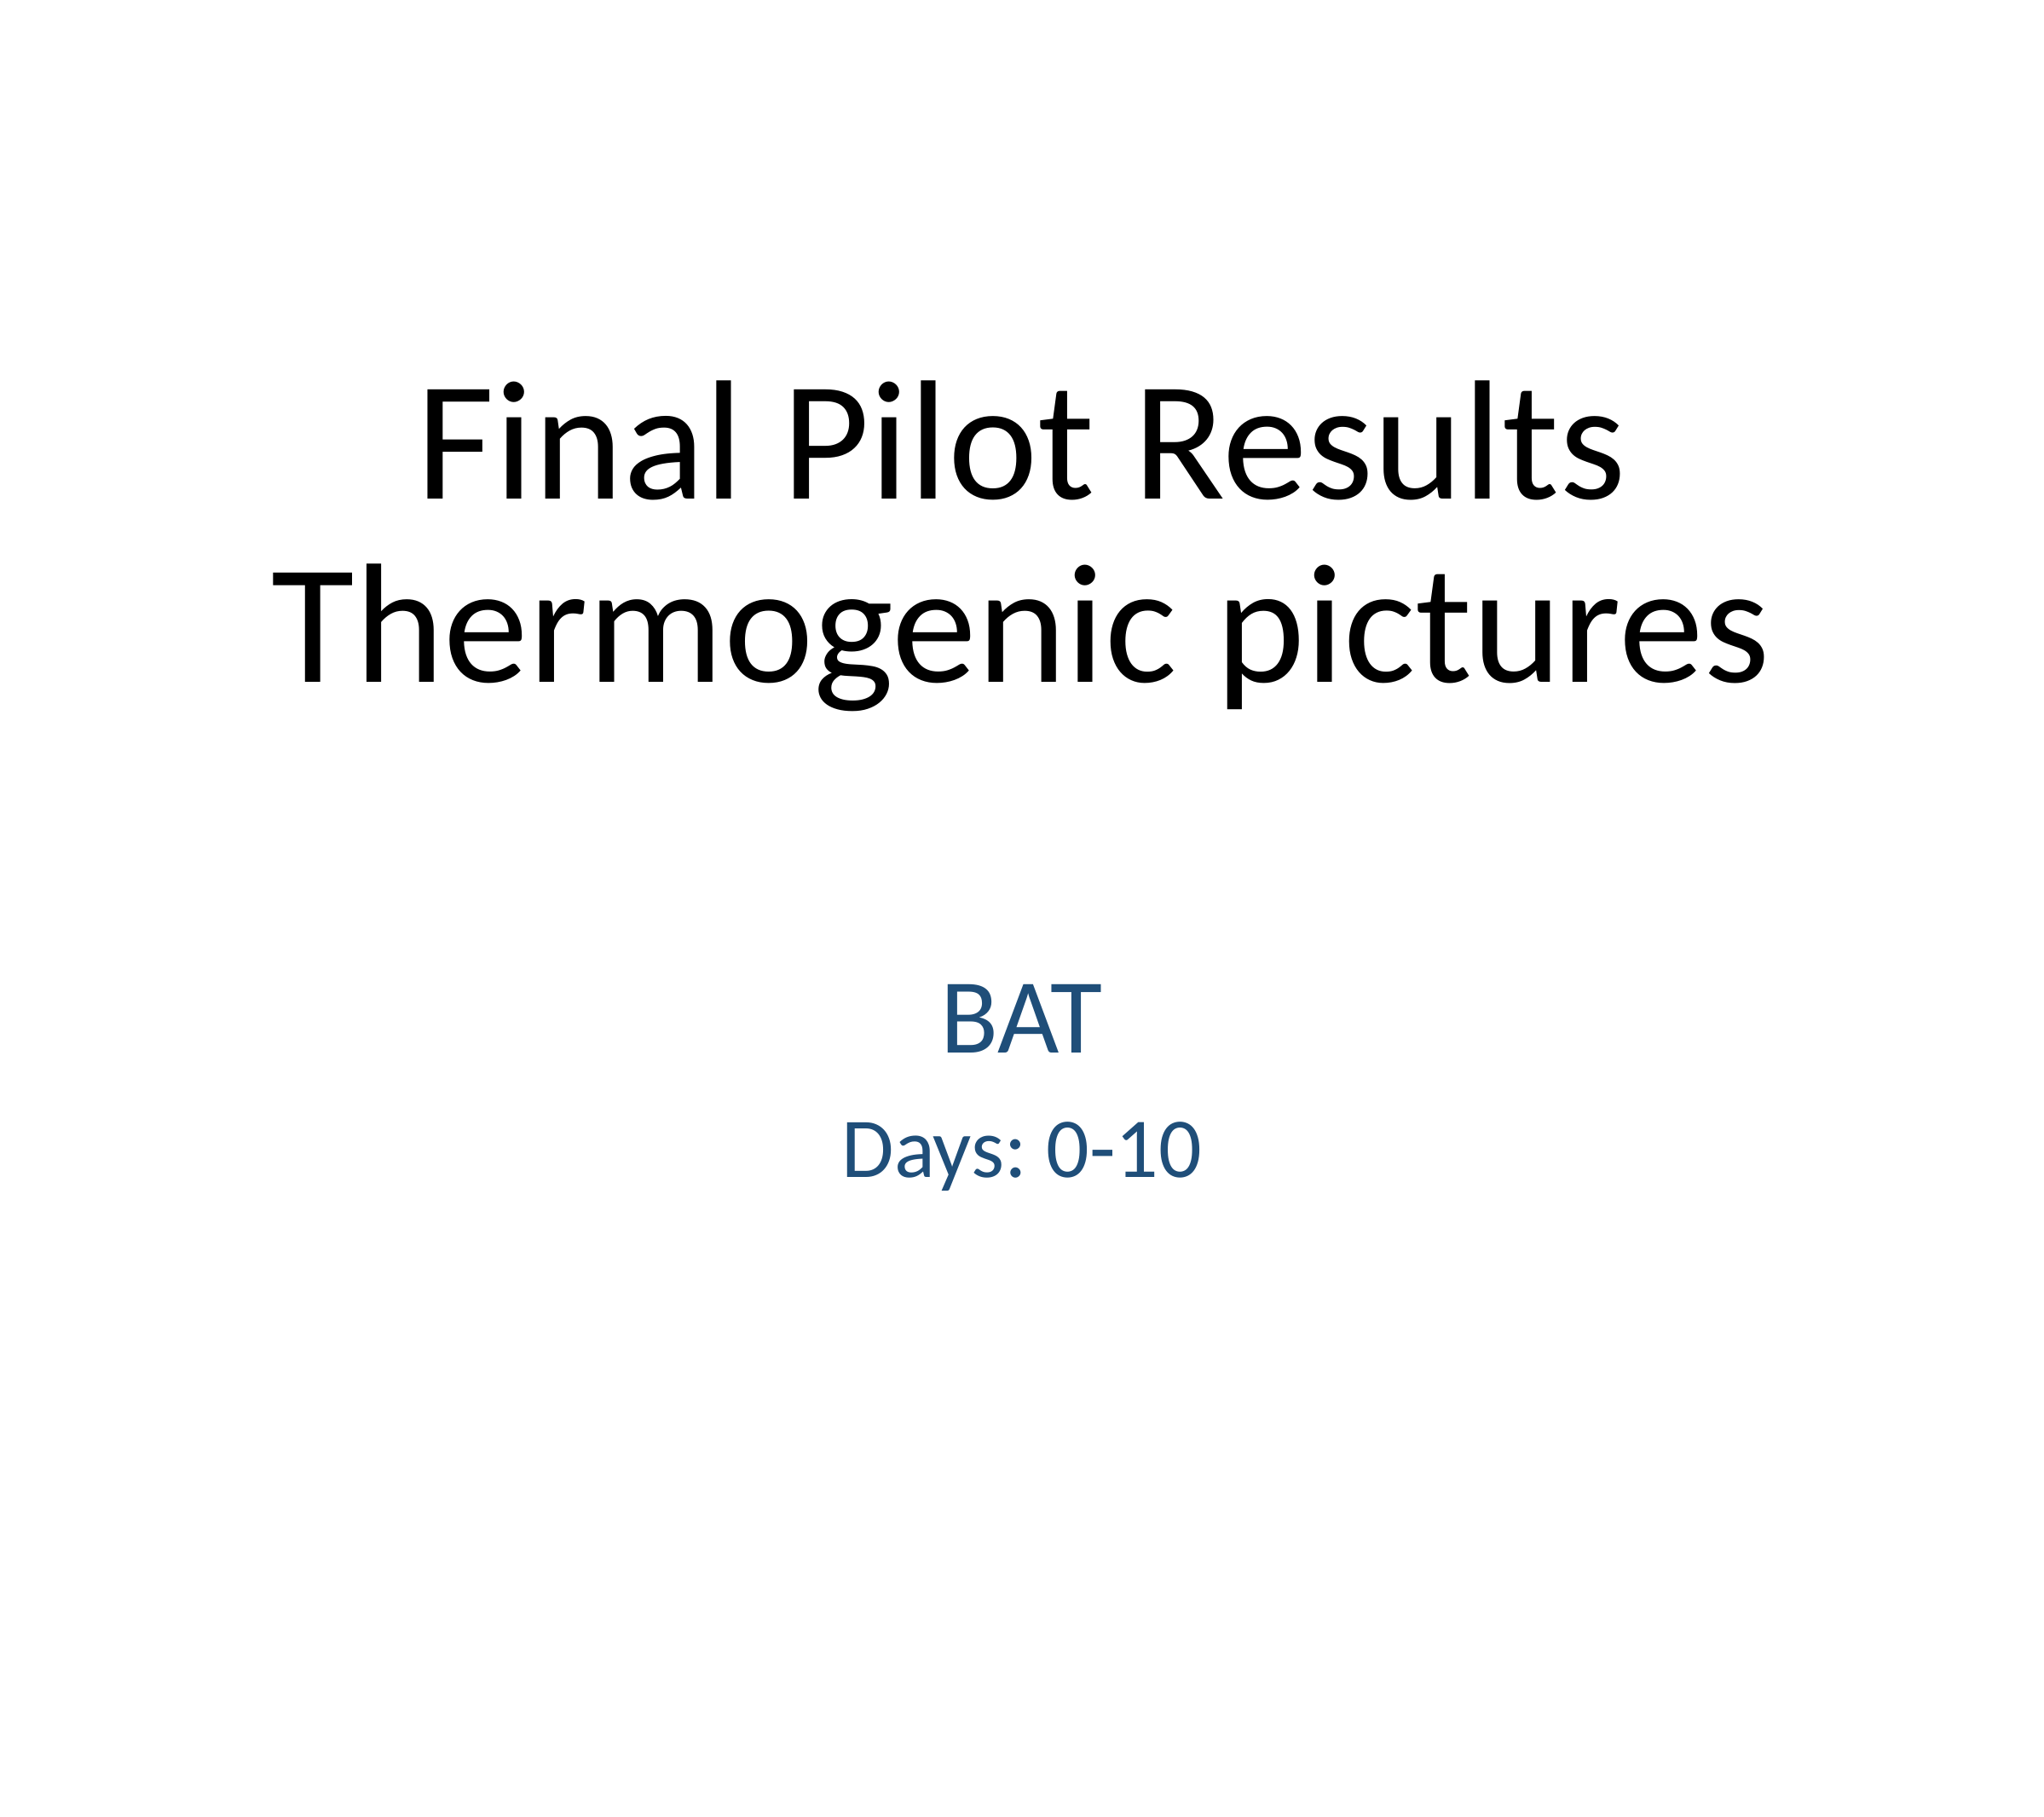

# Final Pilot Results Thermogenic pictures
BAT
Days: 0-10